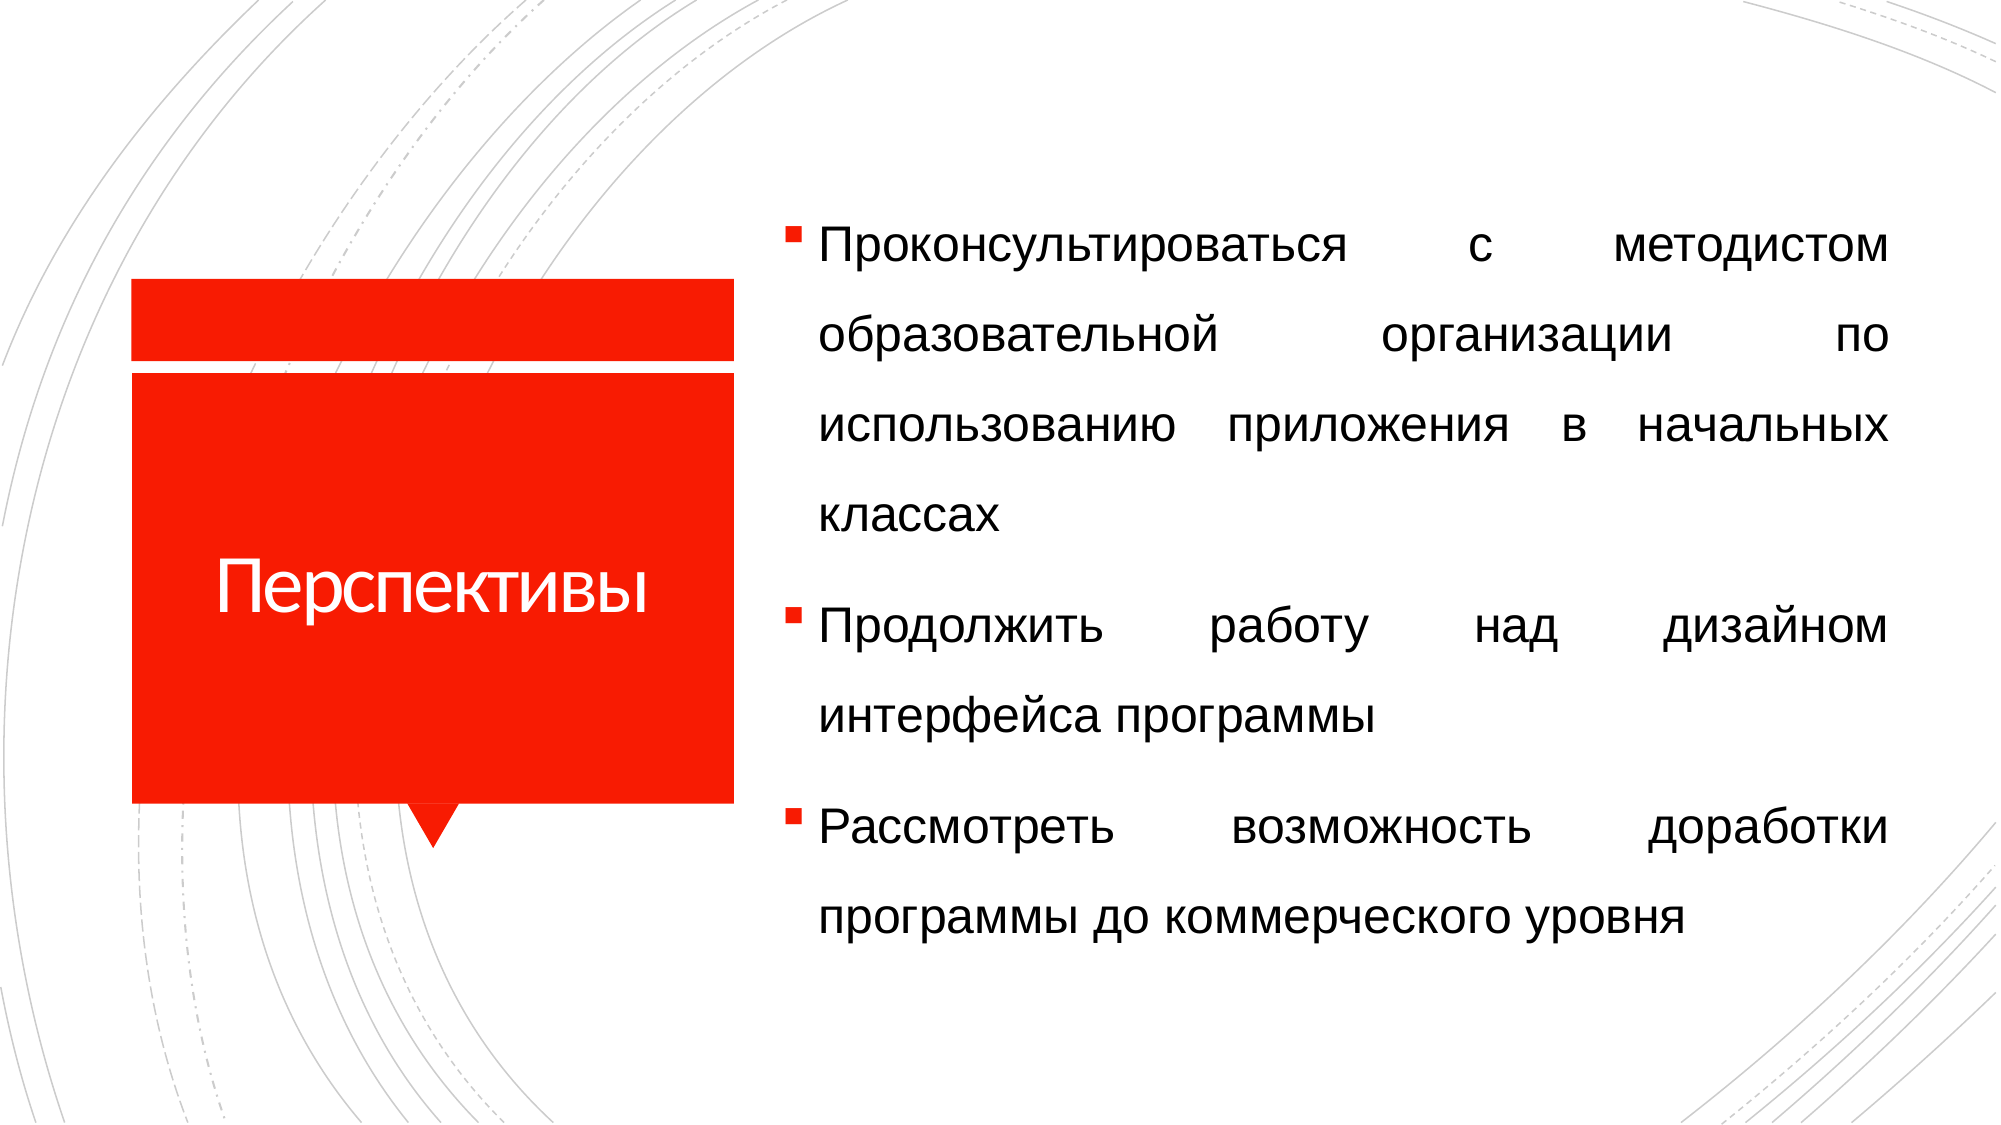

Проконсультироваться с методистом образовательной организации по использованию приложения в начальных классах
Продолжить работу над дизайном интерфейса программы
Рассмотреть возможность доработки программы до коммерческого уровня
# Перспективы